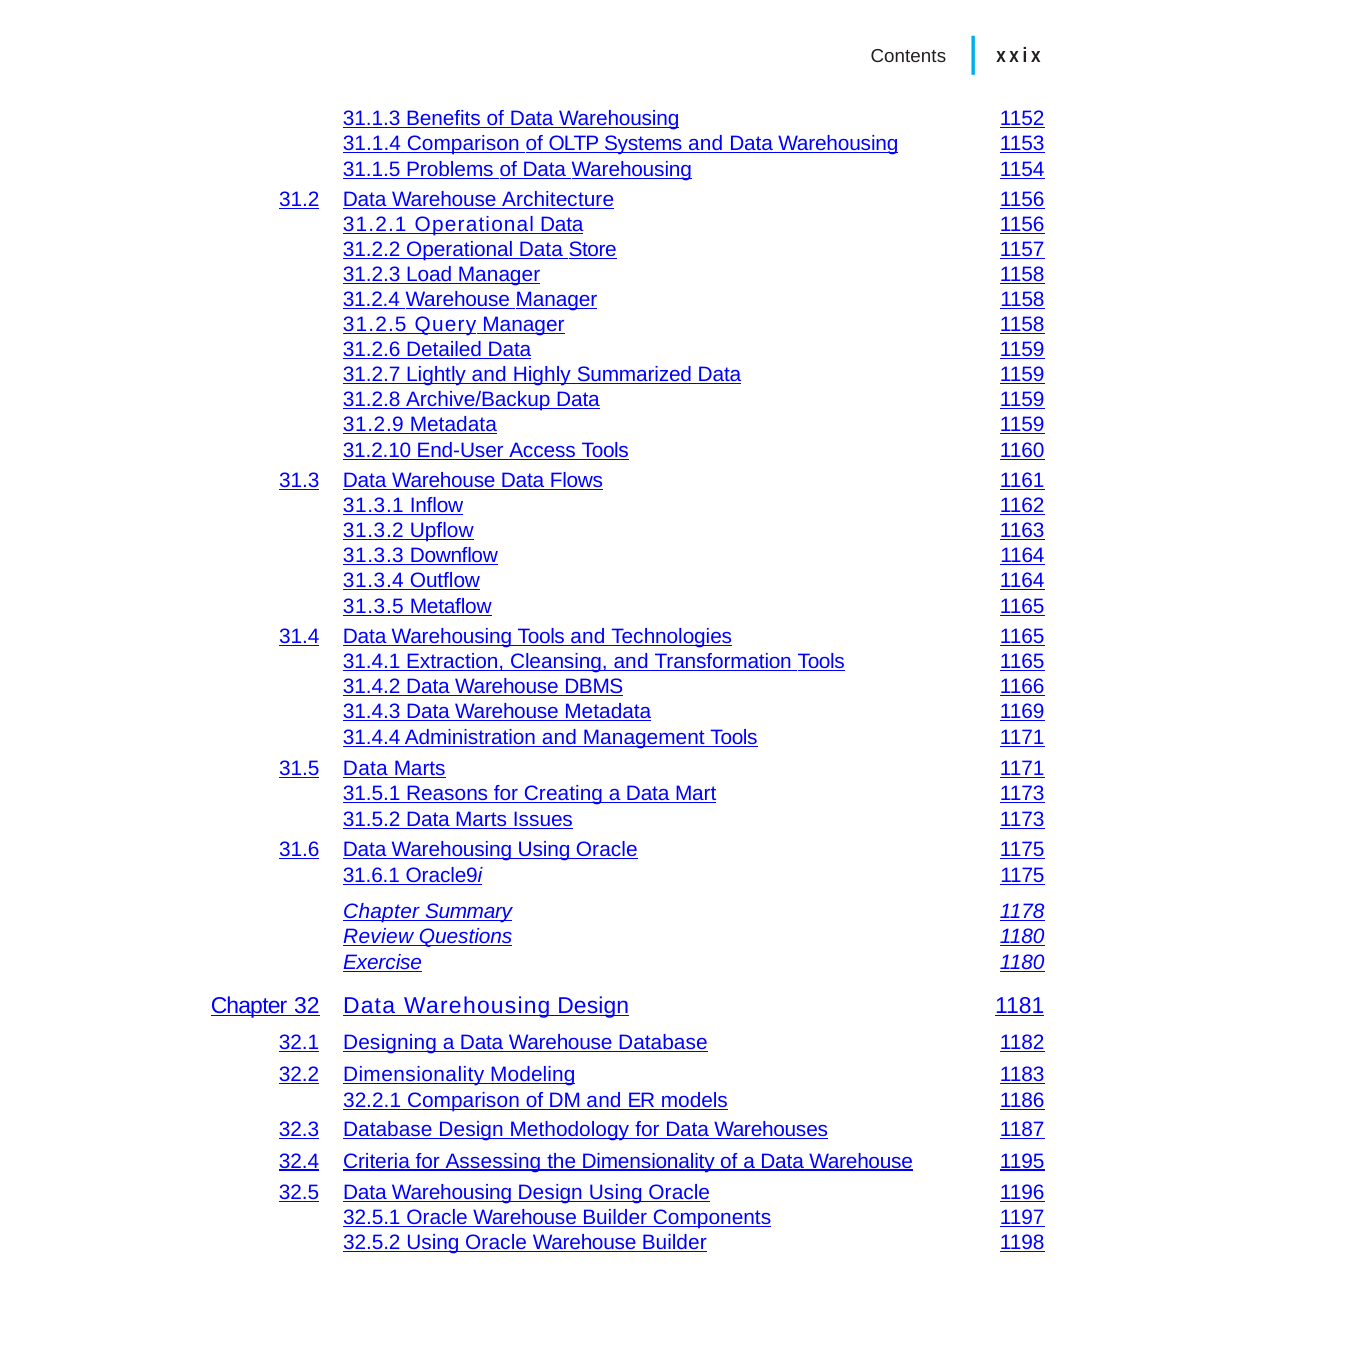

|
Contents	xxix
|  | 31.1.3 Benefits of Data Warehousing | 1152 |
| --- | --- | --- |
|  | 31.1.4 Comparison of OLTP Systems and Data Warehousing | 1153 |
|  | 31.1.5 Problems of Data Warehousing | 1154 |
| 31.2 | Data Warehouse Architecture | 1156 |
|  | 31.2.1 Operational Data | 1156 |
|  | 31.2.2 Operational Data Store | 1157 |
|  | 31.2.3 Load Manager | 1158 |
|  | 31.2.4 Warehouse Manager | 1158 |
|  | 31.2.5 Query Manager | 1158 |
|  | 31.2.6 Detailed Data | 1159 |
|  | 31.2.7 Lightly and Highly Summarized Data | 1159 |
|  | 31.2.8 Archive/Backup Data | 1159 |
|  | 31.2.9 Metadata | 1159 |
|  | 31.2.10 End-User Access Tools | 1160 |
| 31.3 | Data Warehouse Data Flows | 1161 |
|  | 31.3.1 Inflow | 1162 |
|  | 31.3.2 Upflow | 1163 |
|  | 31.3.3 Downflow | 1164 |
|  | 31.3.4 Outflow | 1164 |
|  | 31.3.5 Metaflow | 1165 |
| 31.4 | Data Warehousing Tools and Technologies | 1165 |
|  | 31.4.1 Extraction, Cleansing, and Transformation Tools | 1165 |
|  | 31.4.2 Data Warehouse DBMS | 1166 |
|  | 31.4.3 Data Warehouse Metadata | 1169 |
|  | 31.4.4 Administration and Management Tools | 1171 |
| 31.5 | Data Marts | 1171 |
|  | 31.5.1 Reasons for Creating a Data Mart | 1173 |
|  | 31.5.2 Data Marts Issues | 1173 |
| 31.6 | Data Warehousing Using Oracle | 1175 |
|  | 31.6.1 Oracle9i | 1175 |
|  | Chapter Summary | 1178 |
|  | Review Questions | 1180 |
|  | Exercise | 1180 |
| Chapter 32 | Data Warehousing Design | 1181 |
| 32.1 | Designing a Data Warehouse Database | 1182 |
| 32.2 | Dimensionality Modeling | 1183 |
|  | 32.2.1 Comparison of DM and ER models | 1186 |
| 32.3 | Database Design Methodology for Data Warehouses | 1187 |
| 32.4 | Criteria for Assessing the Dimensionality of a Data Warehouse | 1195 |
| 32.5 | Data Warehousing Design Using Oracle | 1196 |
|  | 32.5.1 Oracle Warehouse Builder Components | 1197 |
|  | 32.5.2 Using Oracle Warehouse Builder | 1198 |